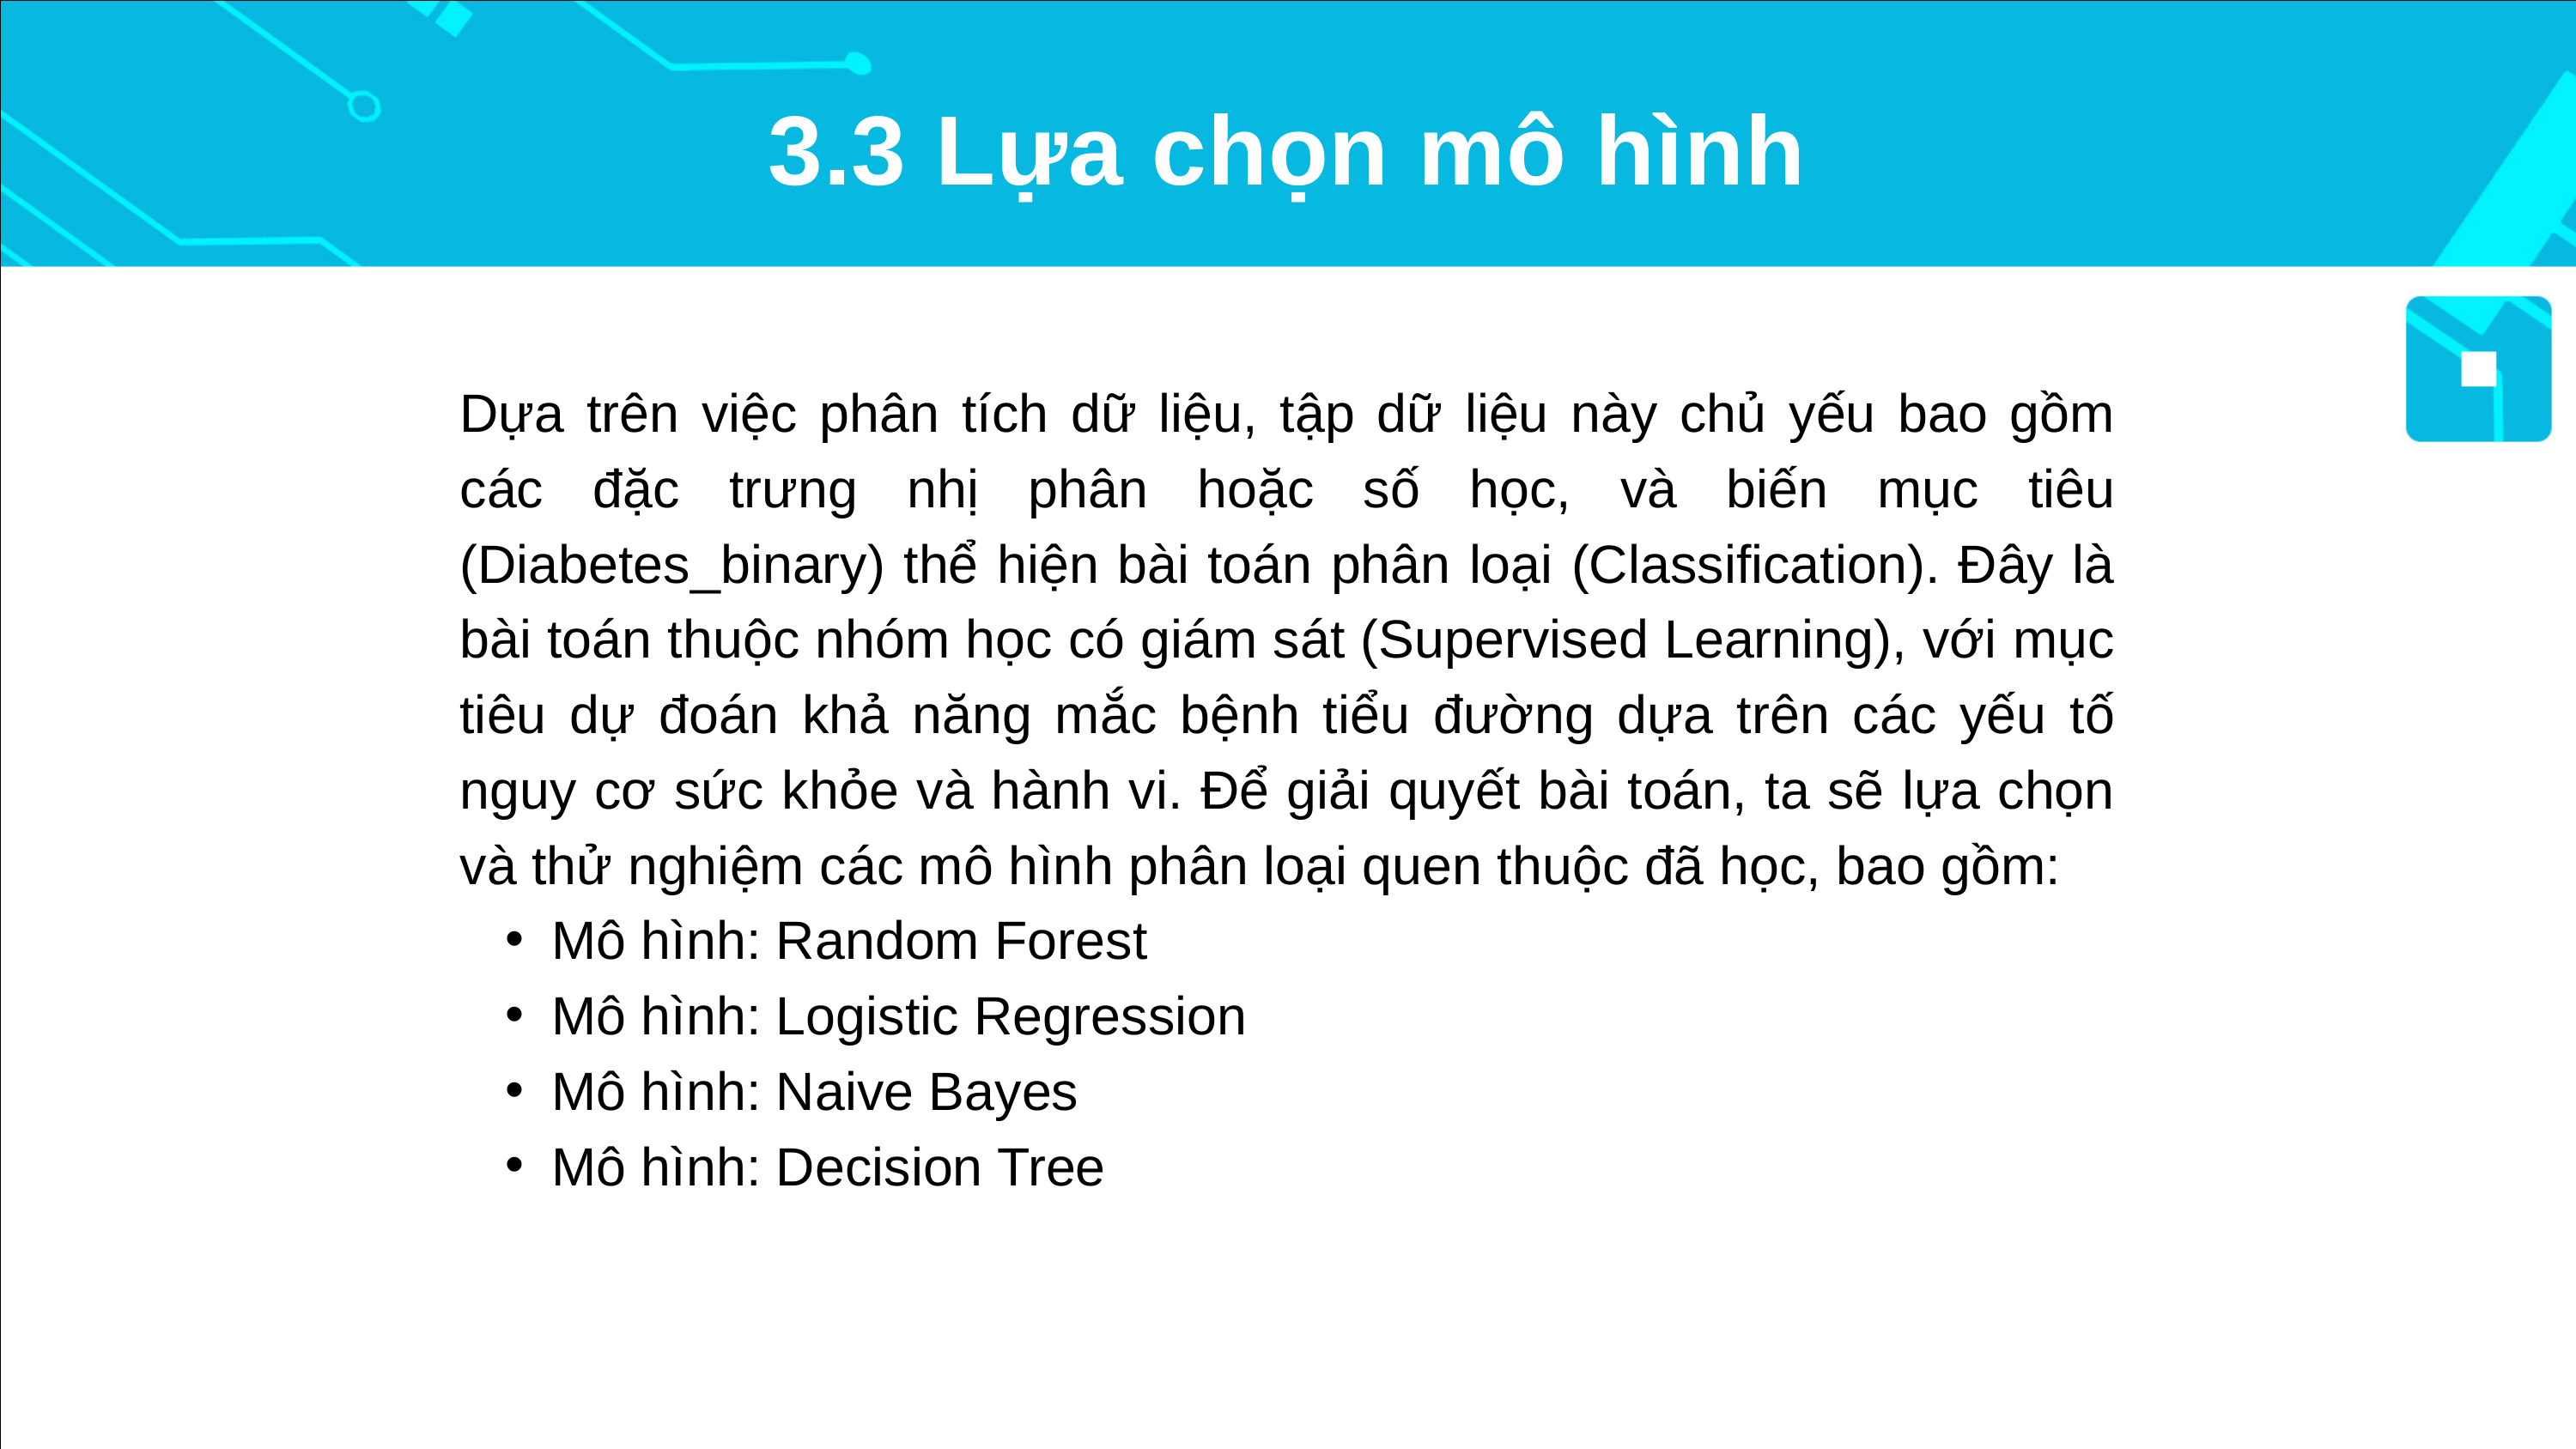

3.3 Lựa chọn mô hình
Dựa trên việc phân tích dữ liệu, tập dữ liệu này chủ yếu bao gồm các đặc trưng nhị phân hoặc số học, và biến mục tiêu (Diabetes_binary) thể hiện bài toán phân loại (Classification). Đây là bài toán thuộc nhóm học có giám sát (Supervised Learning), với mục tiêu dự đoán khả năng mắc bệnh tiểu đường dựa trên các yếu tố nguy cơ sức khỏe và hành vi. Để giải quyết bài toán, ta sẽ lựa chọn và thử nghiệm các mô hình phân loại quen thuộc đã học, bao gồm:
Mô hình: Random Forest
Mô hình: Logistic Regression
Mô hình: Naive Bayes
Mô hình: Decision Tree